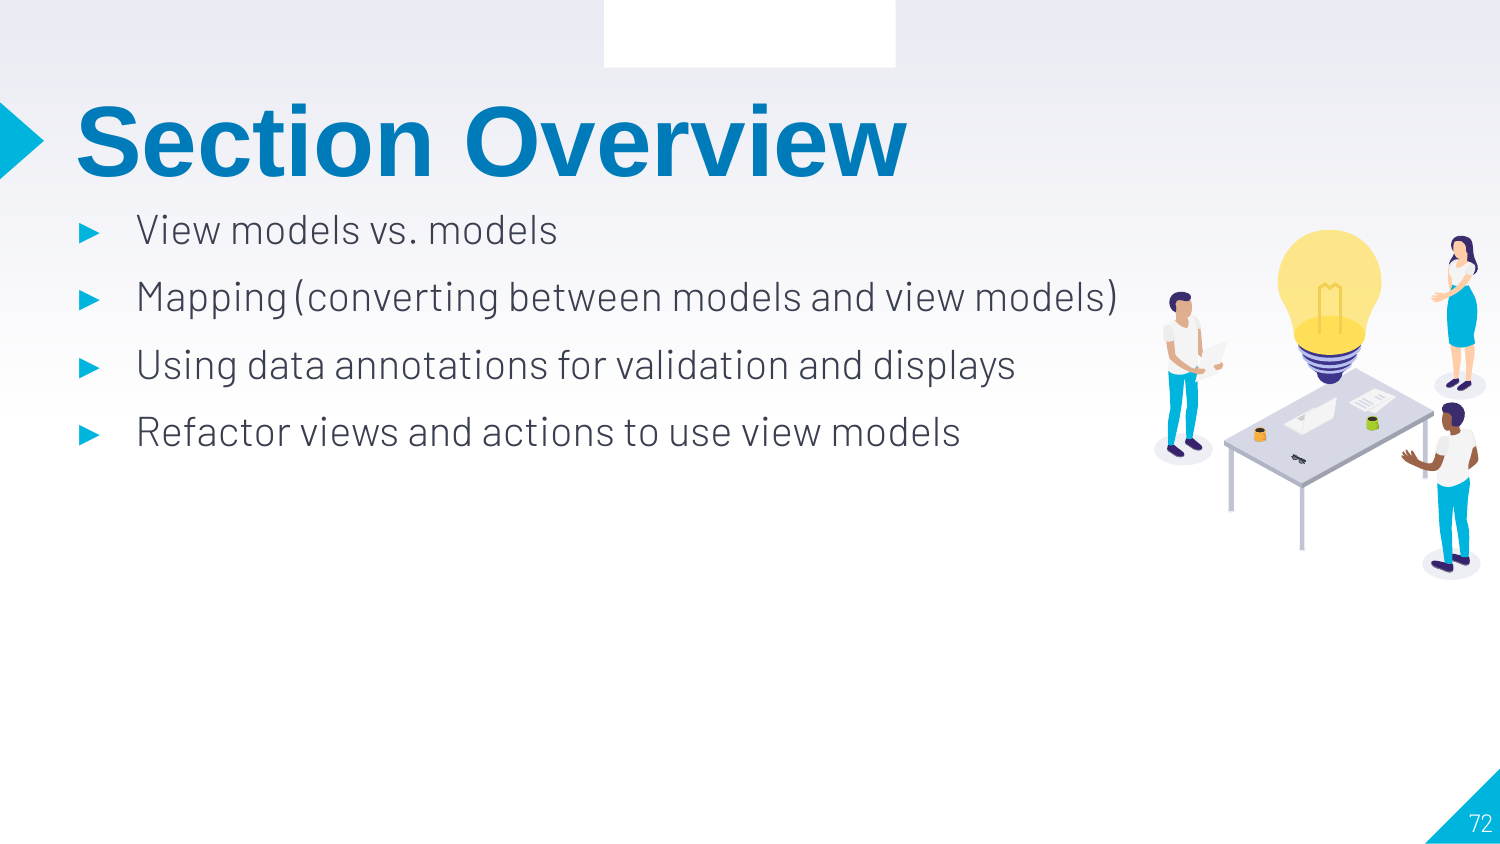

Section Overview

# Section Overview
View models vs. models
Mapping (converting between models and view models)
Using data annotations for validation and displays
Refactor views and actions to use view models

72